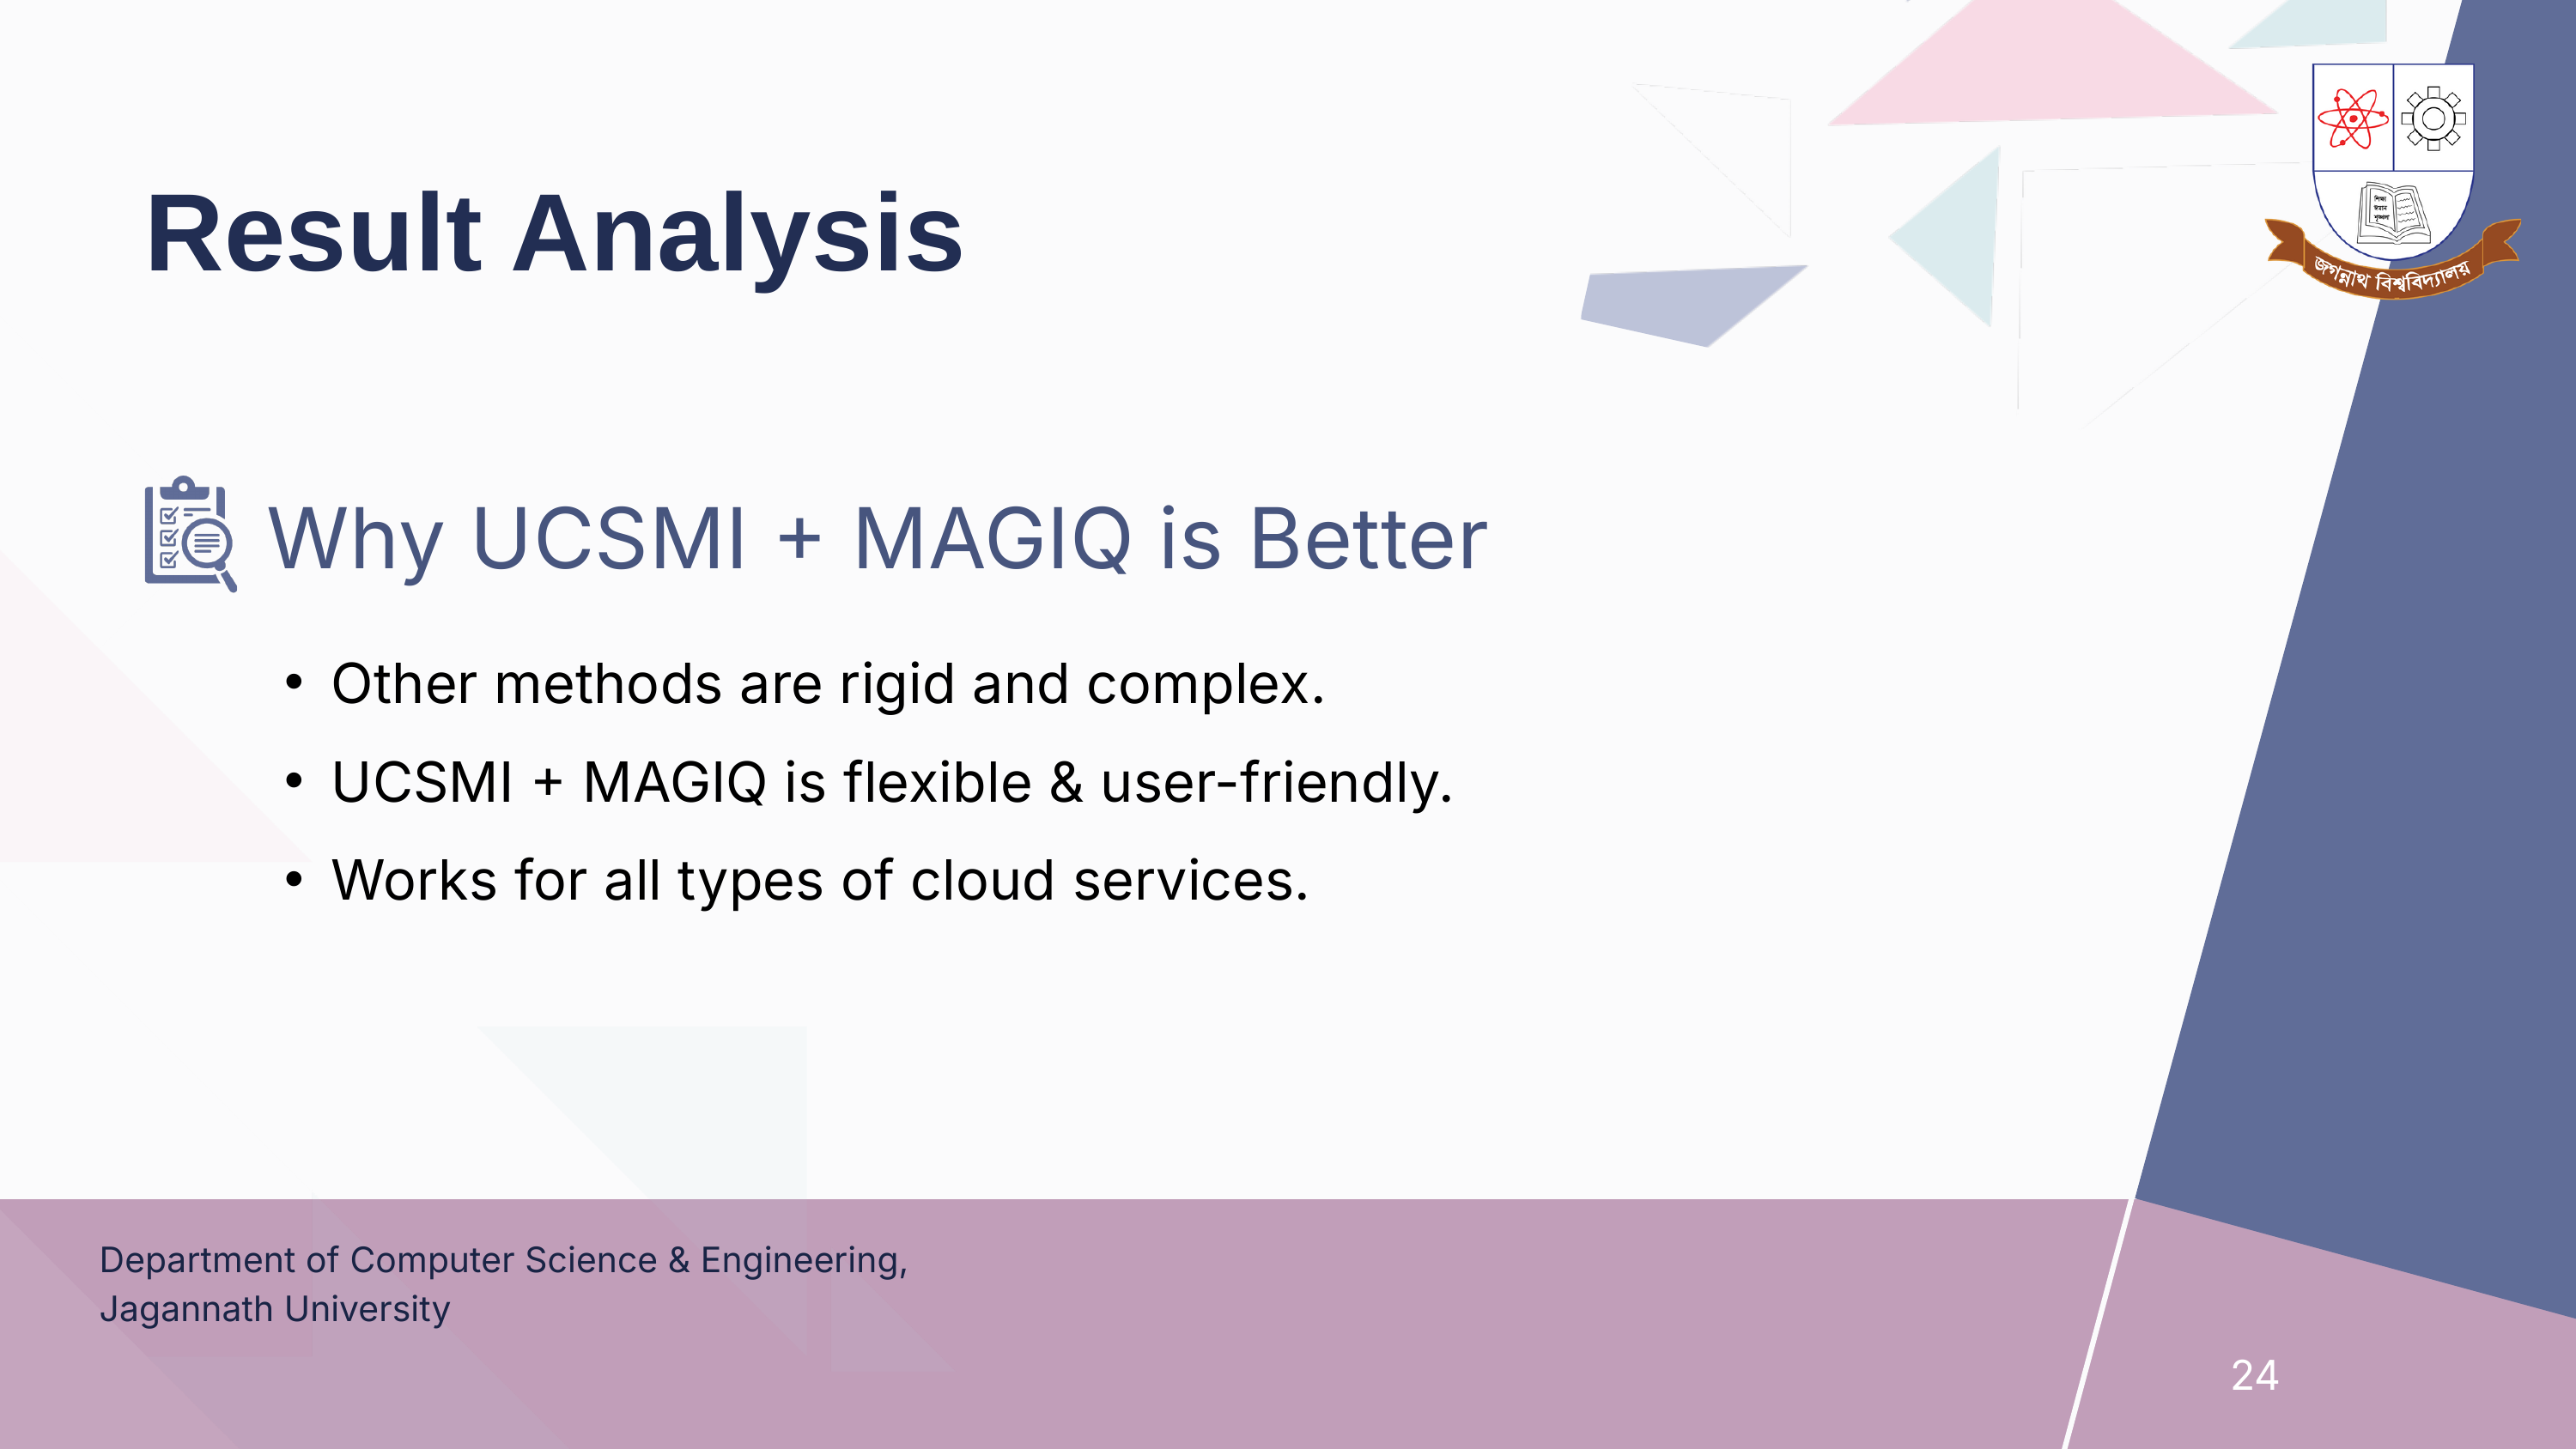

Result Analysis

Why UCSMI + MAGIQ is Better

Other methods are rigid and complex.
UCSMI + MAGIQ is flexible & user-friendly.
Works for all types of cloud services.

Department of Computer Science & Engineering, Jagannath University

24